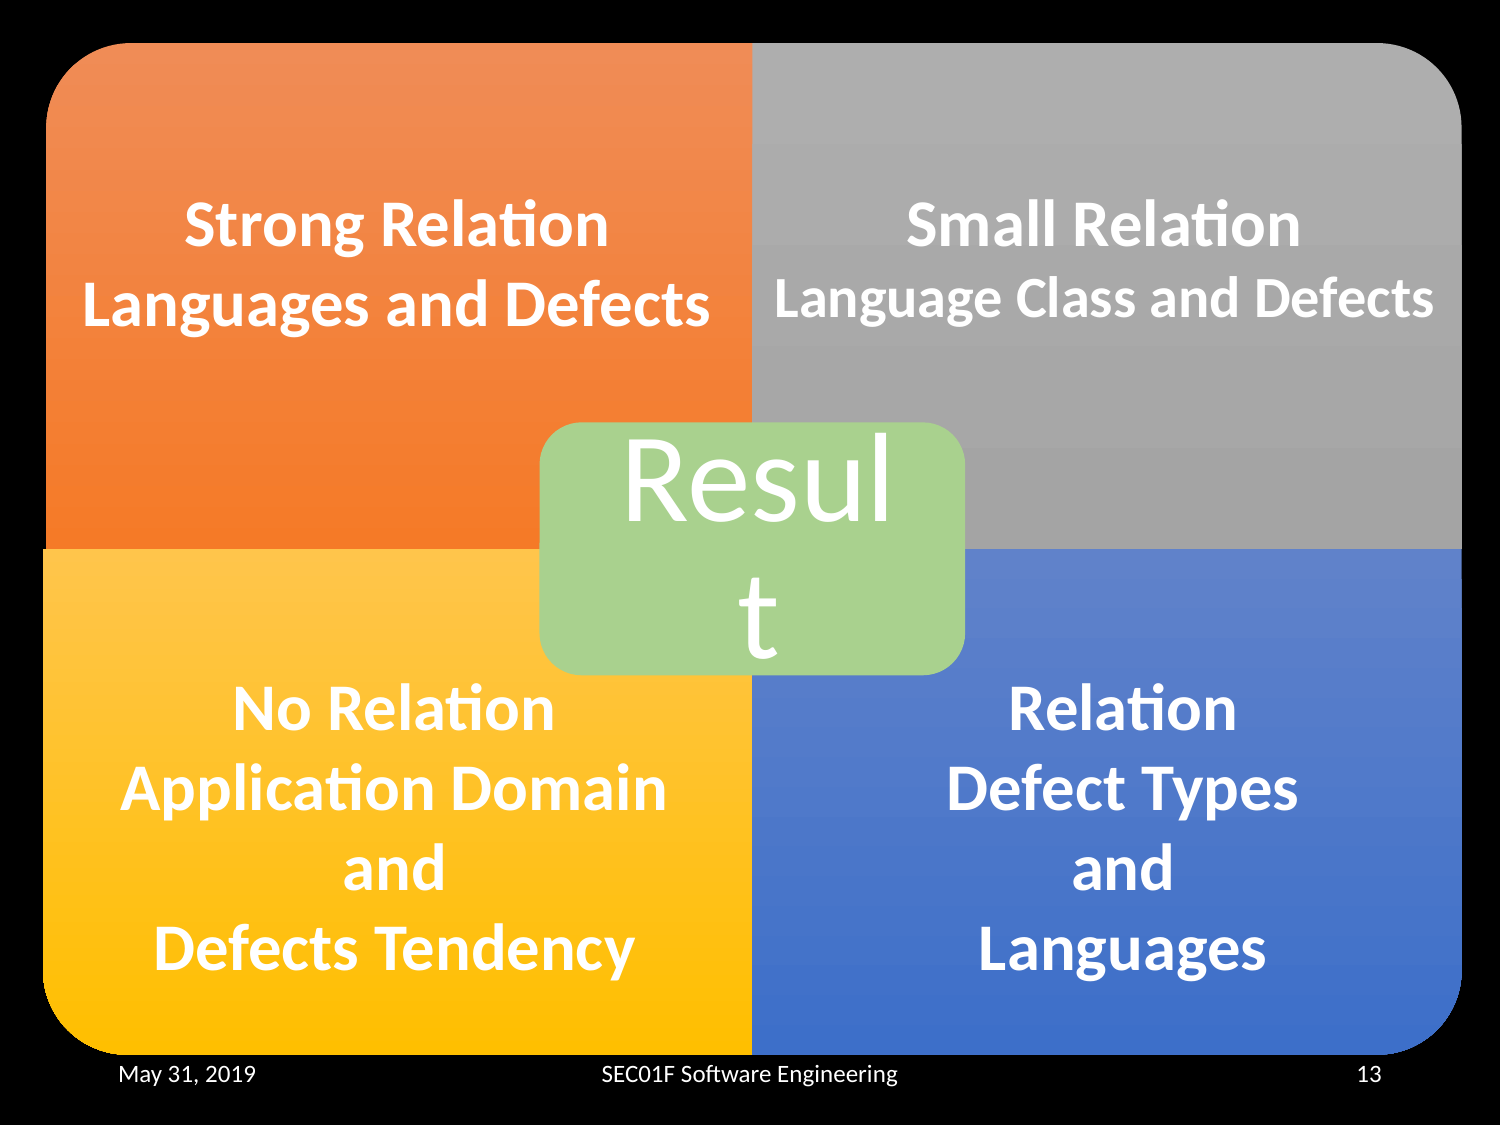

Result
Strong Relation
Languages and Defects
Small Relation
Language Class and Defects
No Relation
Application Domain
 and
Defects Tendency
Relation
Defect Types
and
Languages
May 31, 2019
SEC01F Software Engineering
13